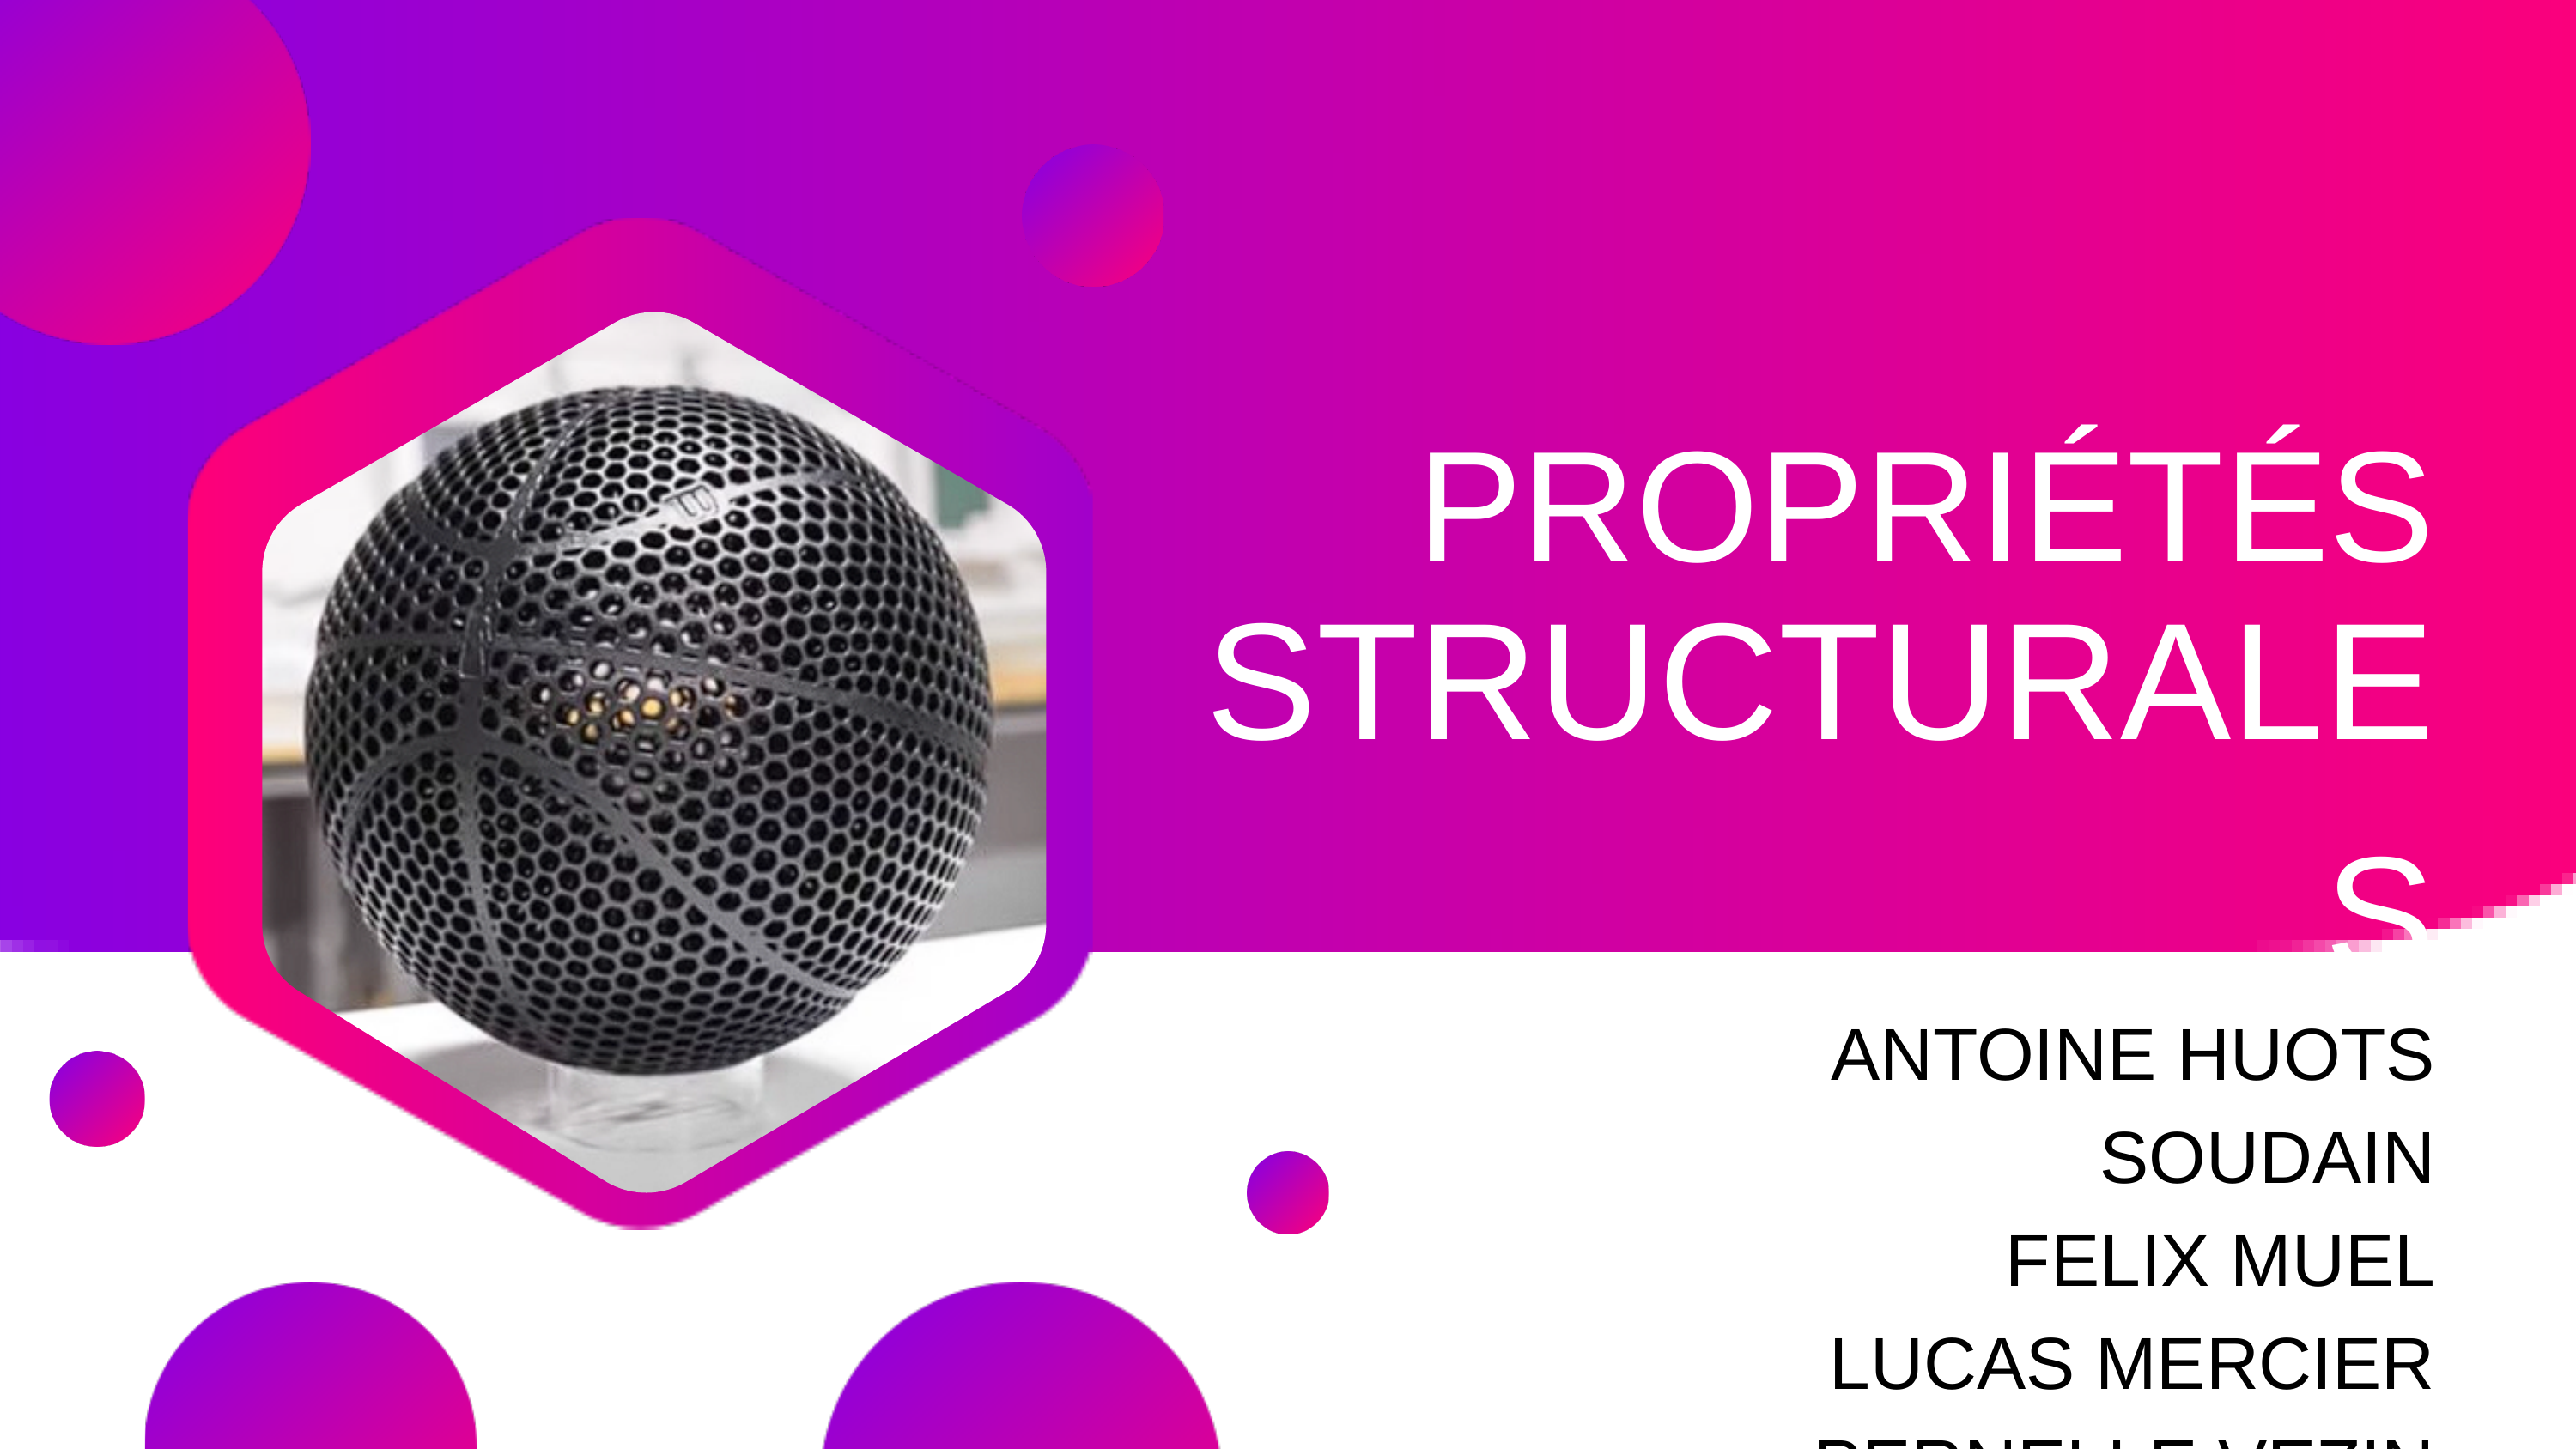

PROPRIÉTÉS
STRUCTURALES
ANTOINE HUOTS SOUDAIN
FELIX MUEL
LUCAS MERCIER
PERNELLE VEZIN